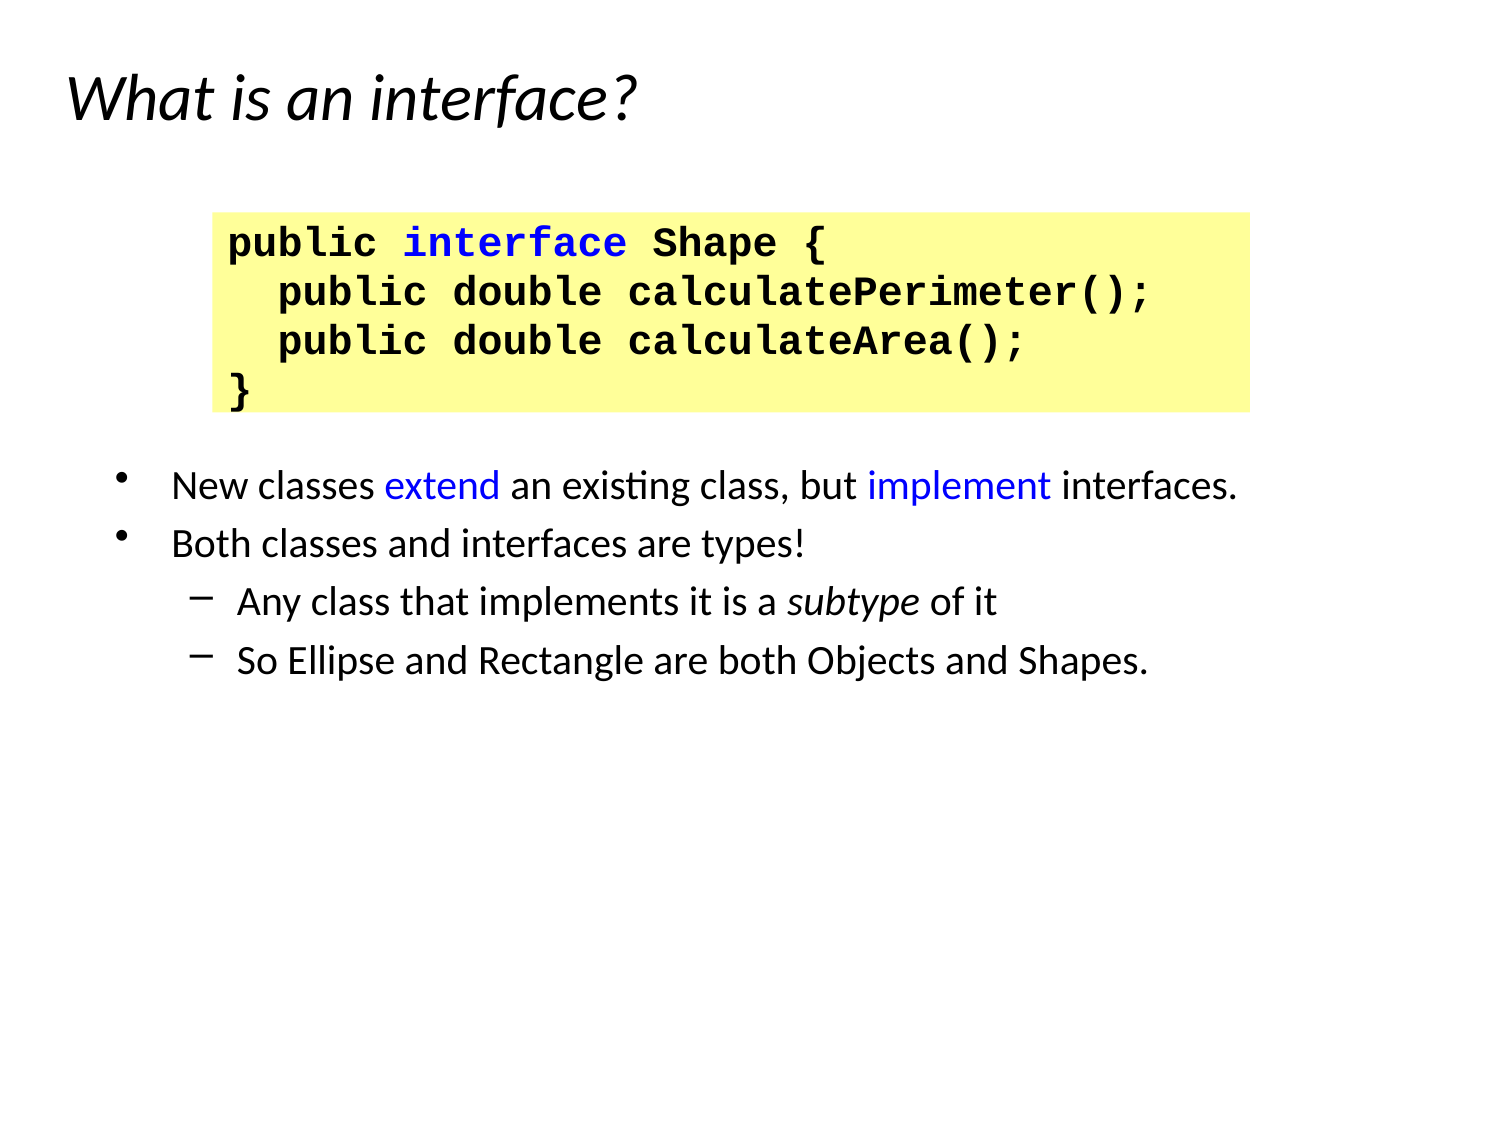

# What is an interface?
public interface Shape {
  public double calculatePerimeter();
  public double calculateArea();
}

New classes extend an existing class, but implement interfaces.
Both classes and interfaces are types!
Any class that implements it is a subtype of it
So Ellipse and Rectangle are both Objects and Shapes.